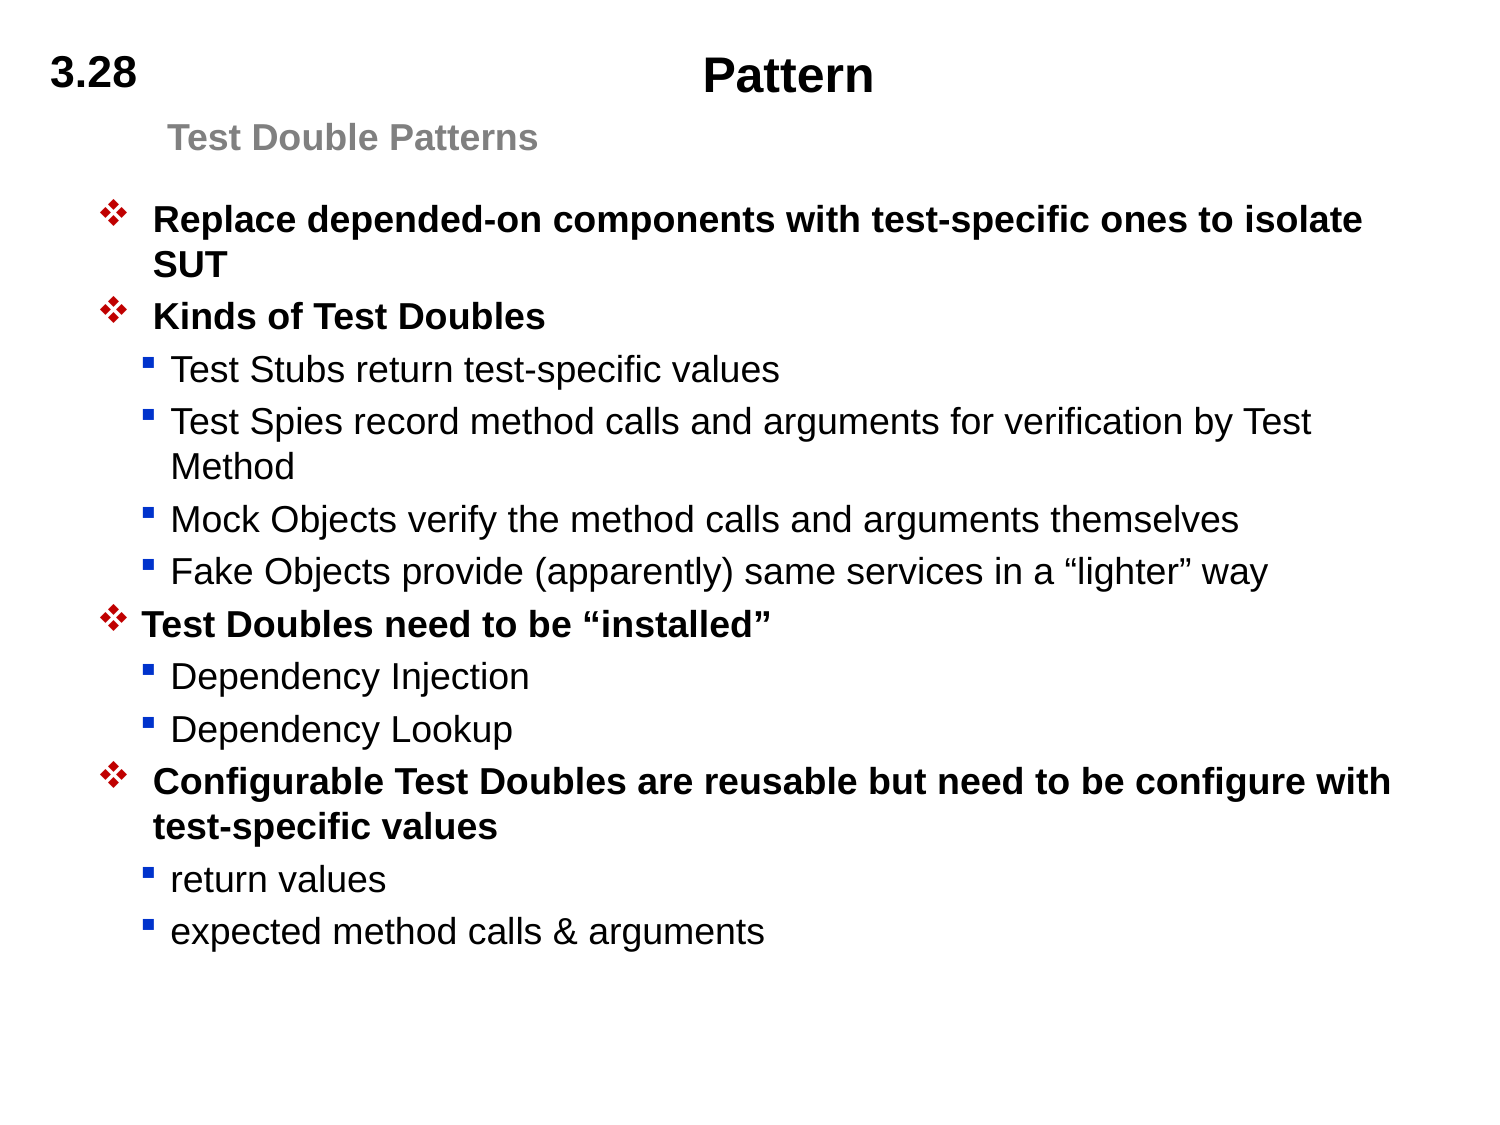

3.28
# Pattern
Test Double Patterns
Replace depended-on components with test-specific ones to isolate SUT
Kinds of Test Doubles
Test Stubs return test-specific values
Test Spies record method calls and arguments for verification by Test Method
Mock Objects verify the method calls and arguments themselves
Fake Objects provide (apparently) same services in a “lighter” way
 Test Doubles need to be “installed”
Dependency Injection
Dependency Lookup
Configurable Test Doubles are reusable but need to be configure with test-specific values
return values
expected method calls & arguments